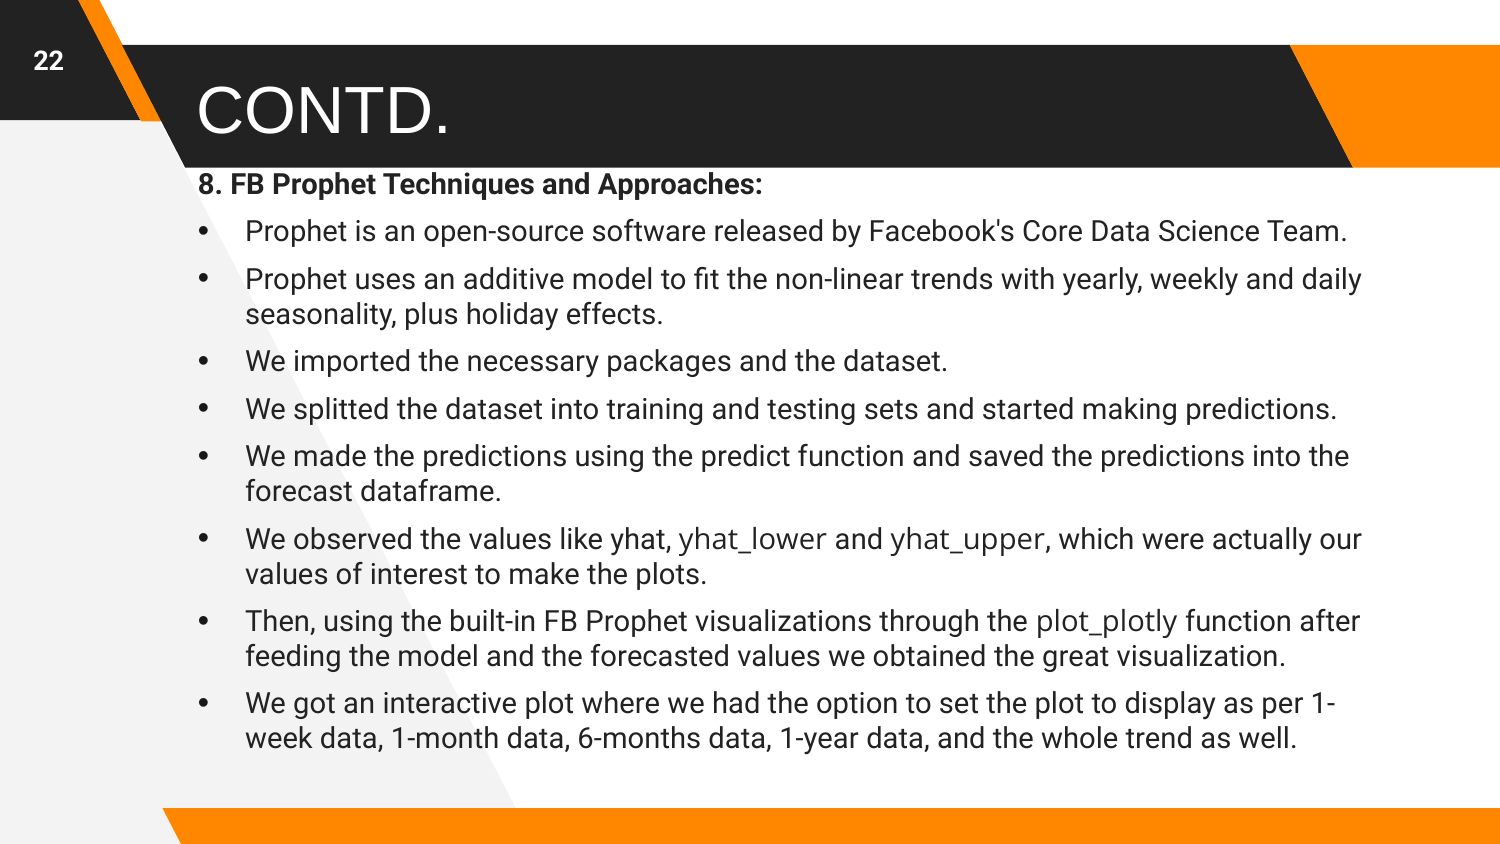

22
# CONTD.
8. FB Prophet Techniques and Approaches:
Prophet is an open-source software released by Facebook's Core Data Science Team.
Prophet uses an additive model to fit the non-linear trends with yearly, weekly and daily seasonality, plus holiday effects.
We imported the necessary packages and the dataset.
We splitted the dataset into training and testing sets and started making predictions.
We made the predictions using the predict function and saved the predictions into the forecast dataframe.
We observed the values like yhat, yhat_lower and yhat_upper, which were actually our values of interest to make the plots.
Then, using the built-in FB Prophet visualizations through the plot_plotly function after feeding the model and the forecasted values we obtained the great visualization.
We got an interactive plot where we had the option to set the plot to display as per 1-week data, 1-month data, 6-months data, 1-year data, and the whole trend as well.